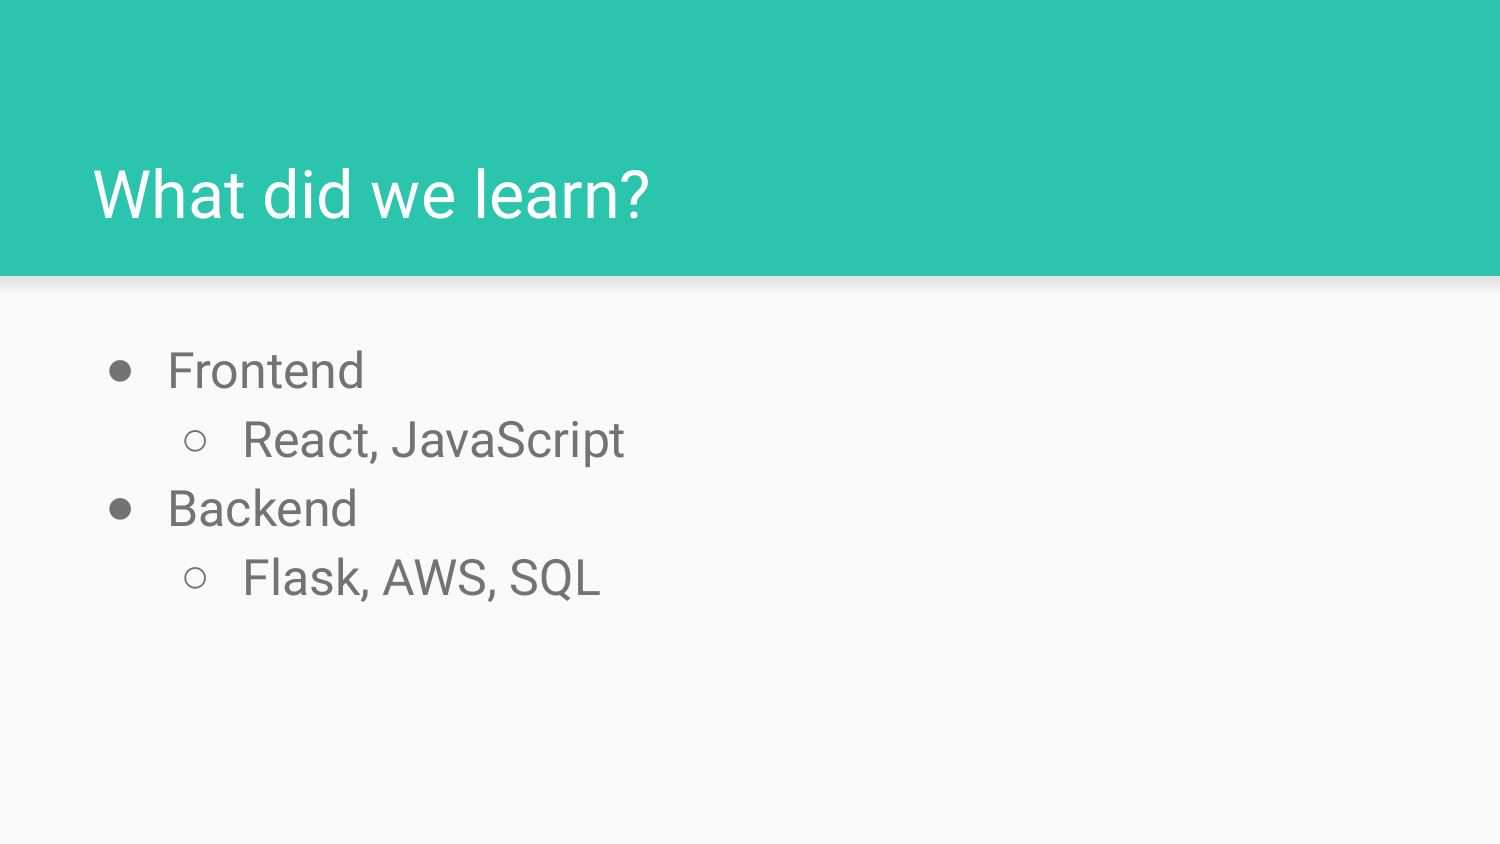

# What did we learn?
Frontend
React, JavaScript
Backend
Flask, AWS, SQL